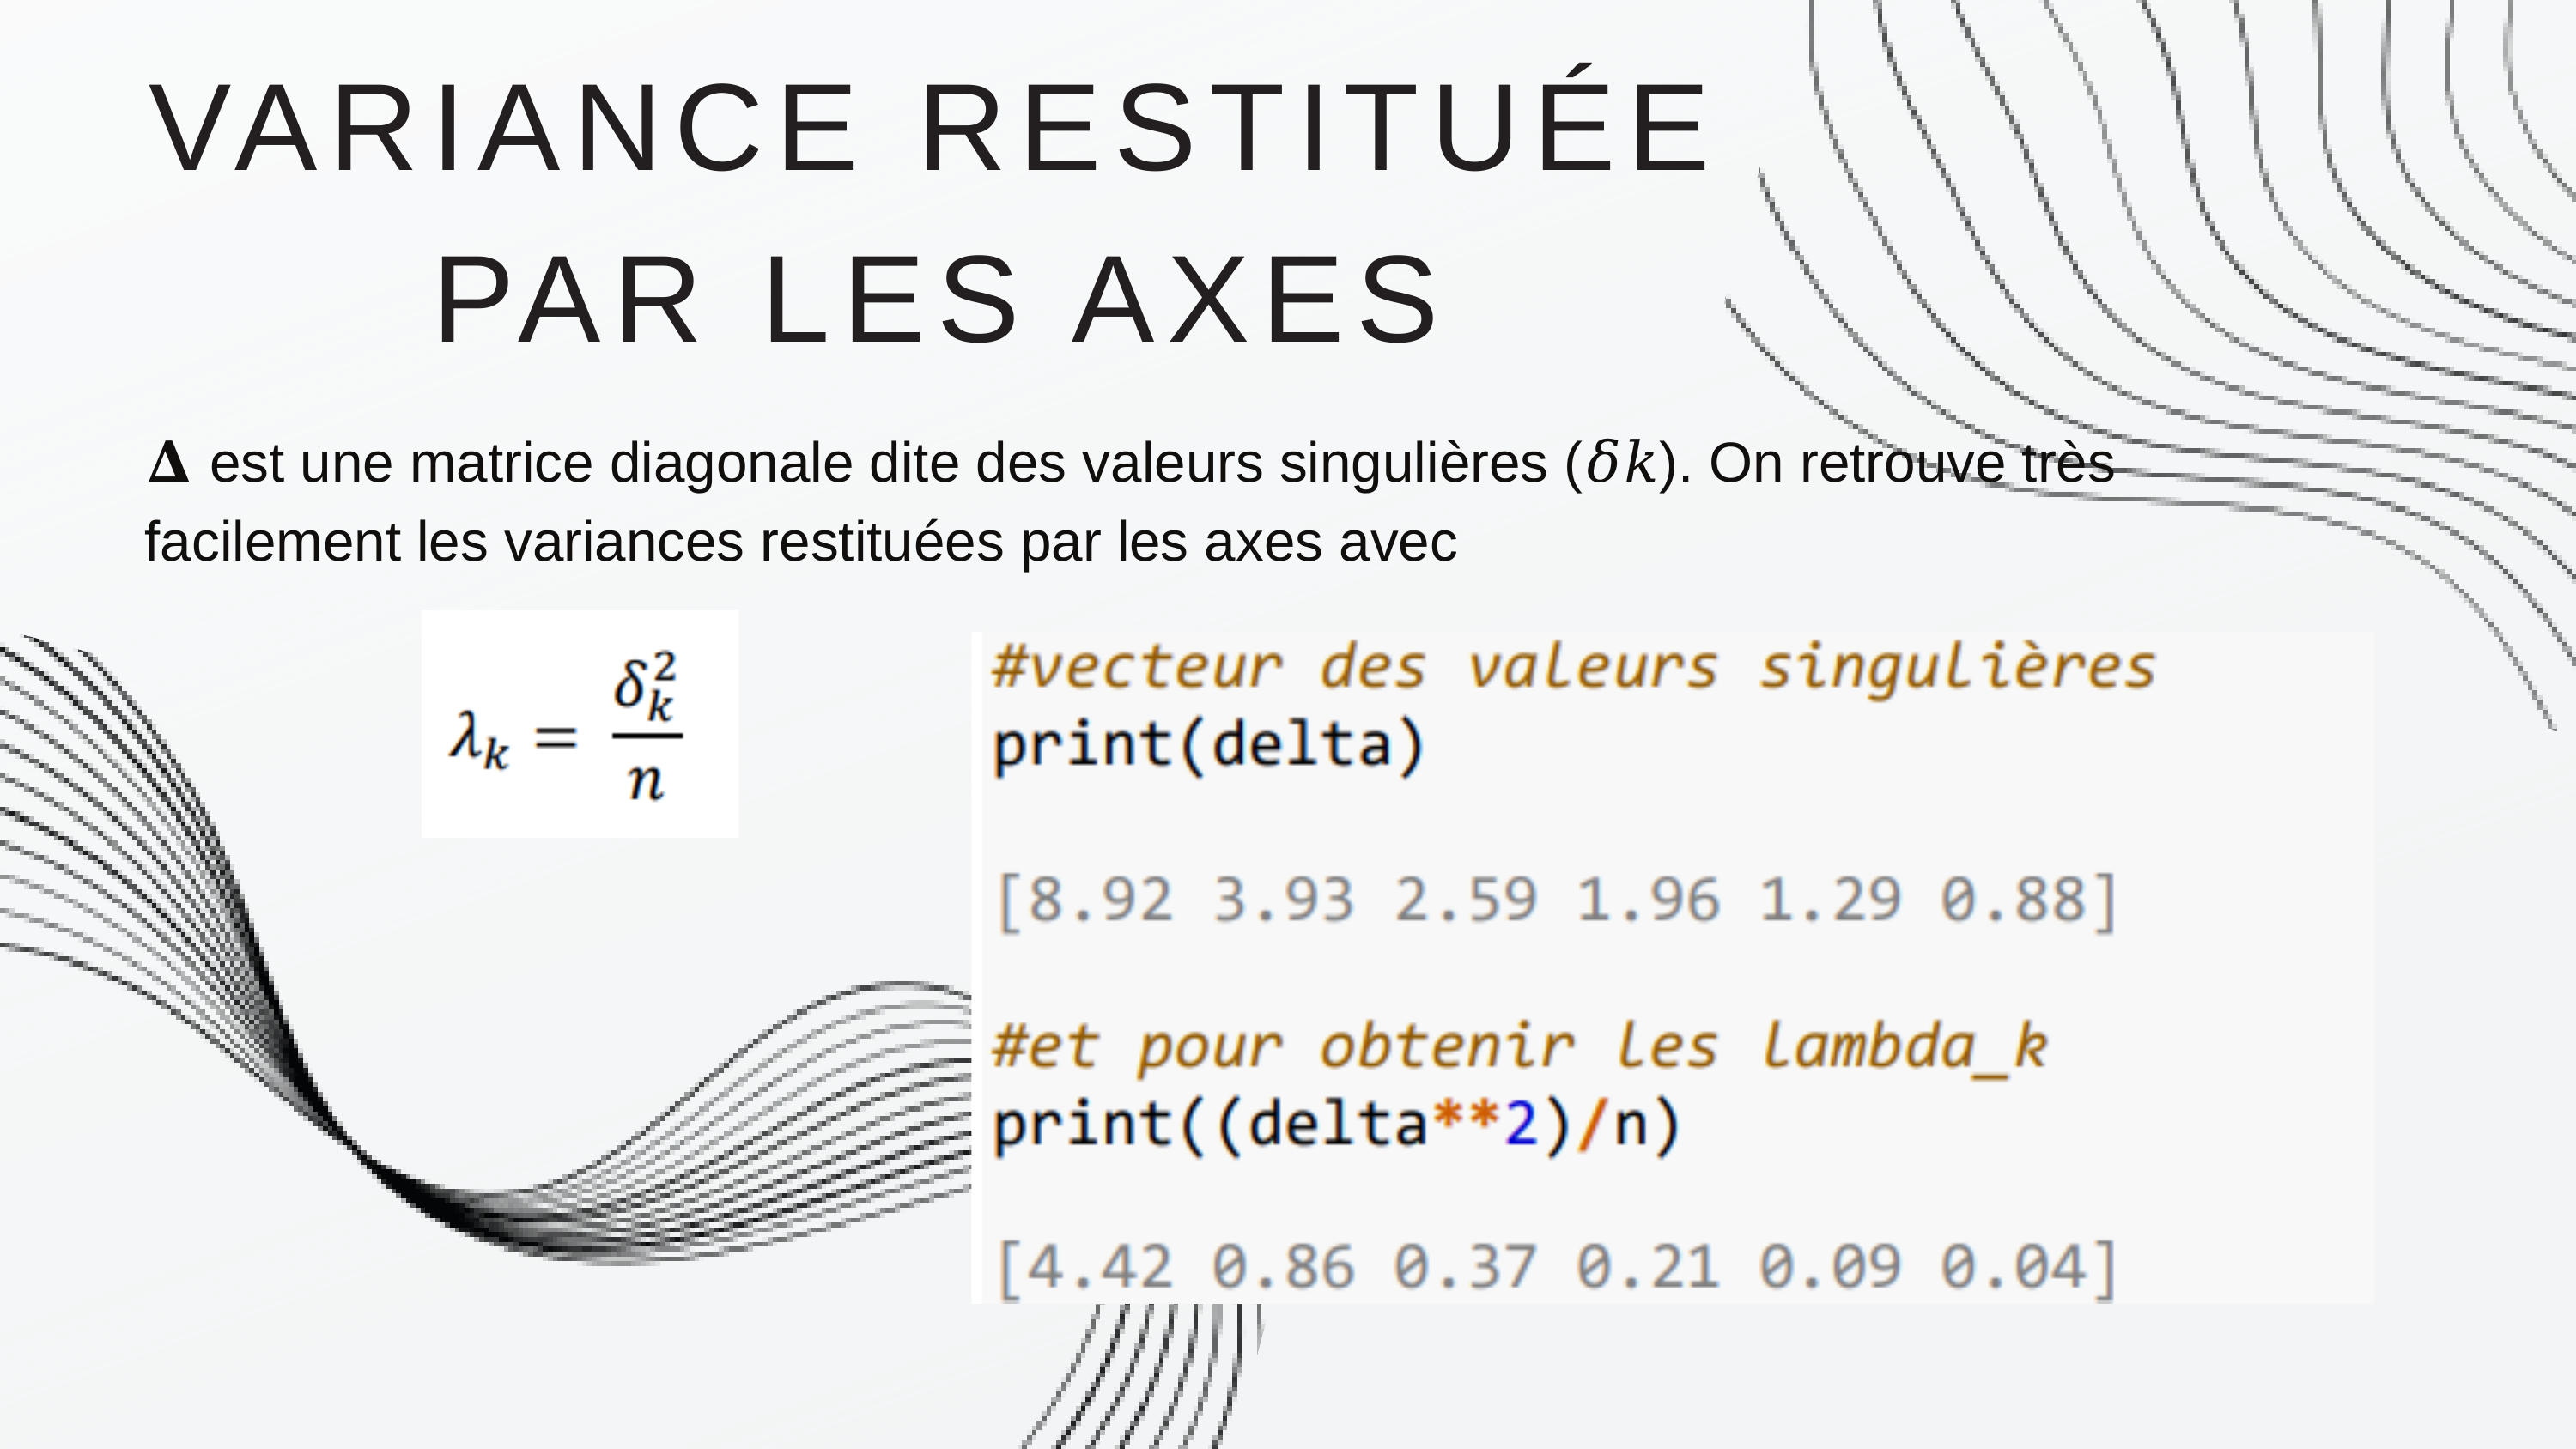

VARIANCE RESTITUÉE PAR LES AXES
𝚫 est une matrice diagonale dite des valeurs singulières (𝛿𝑘). On retrouve très facilement les variances restituées par les axes avec